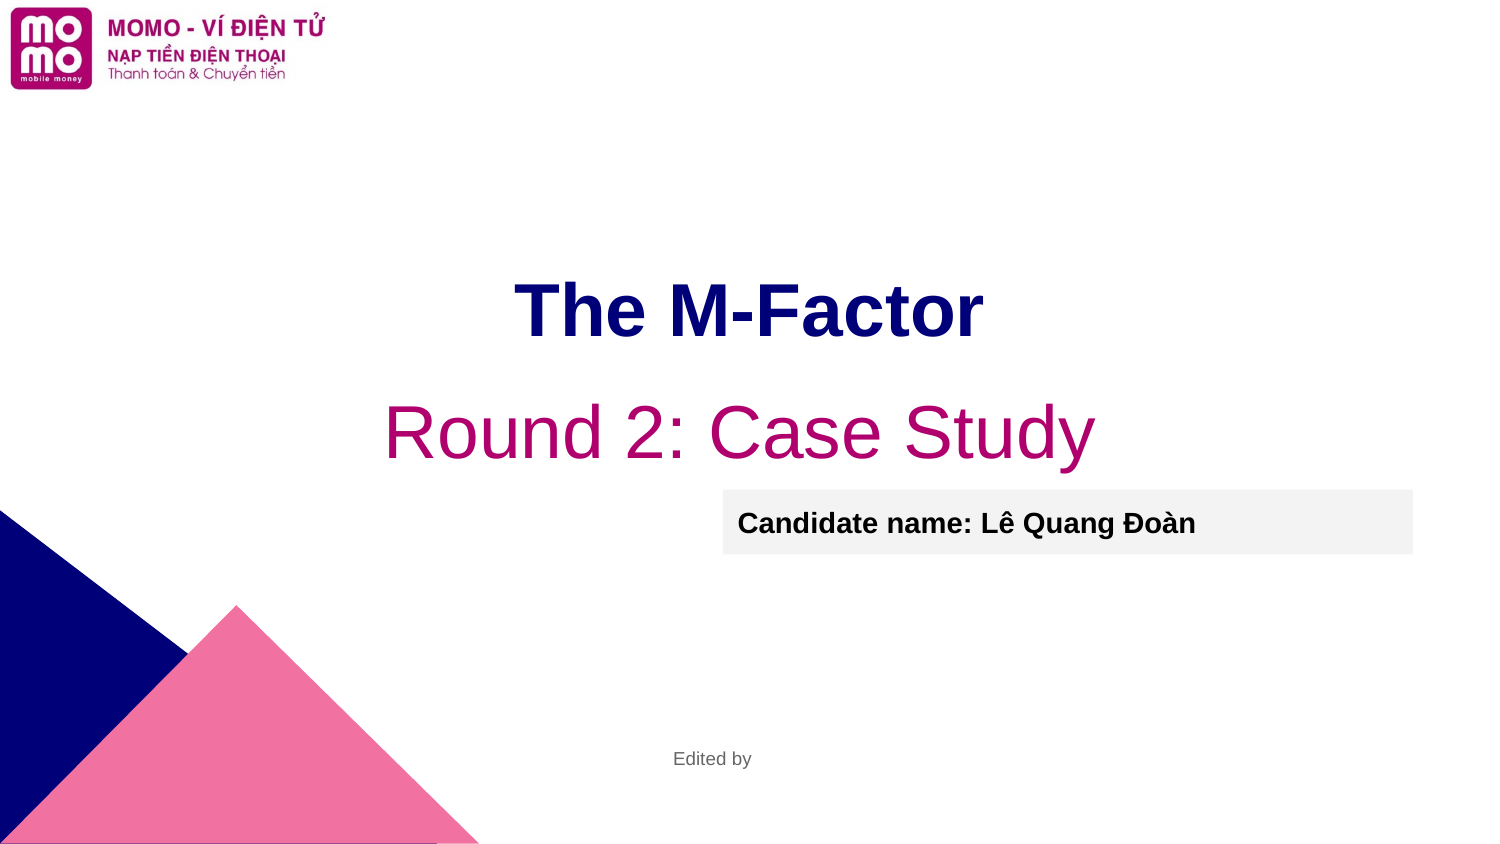

# The M-Factor
Round 2: Case Study
Candidate name: Lê Quang Đoàn